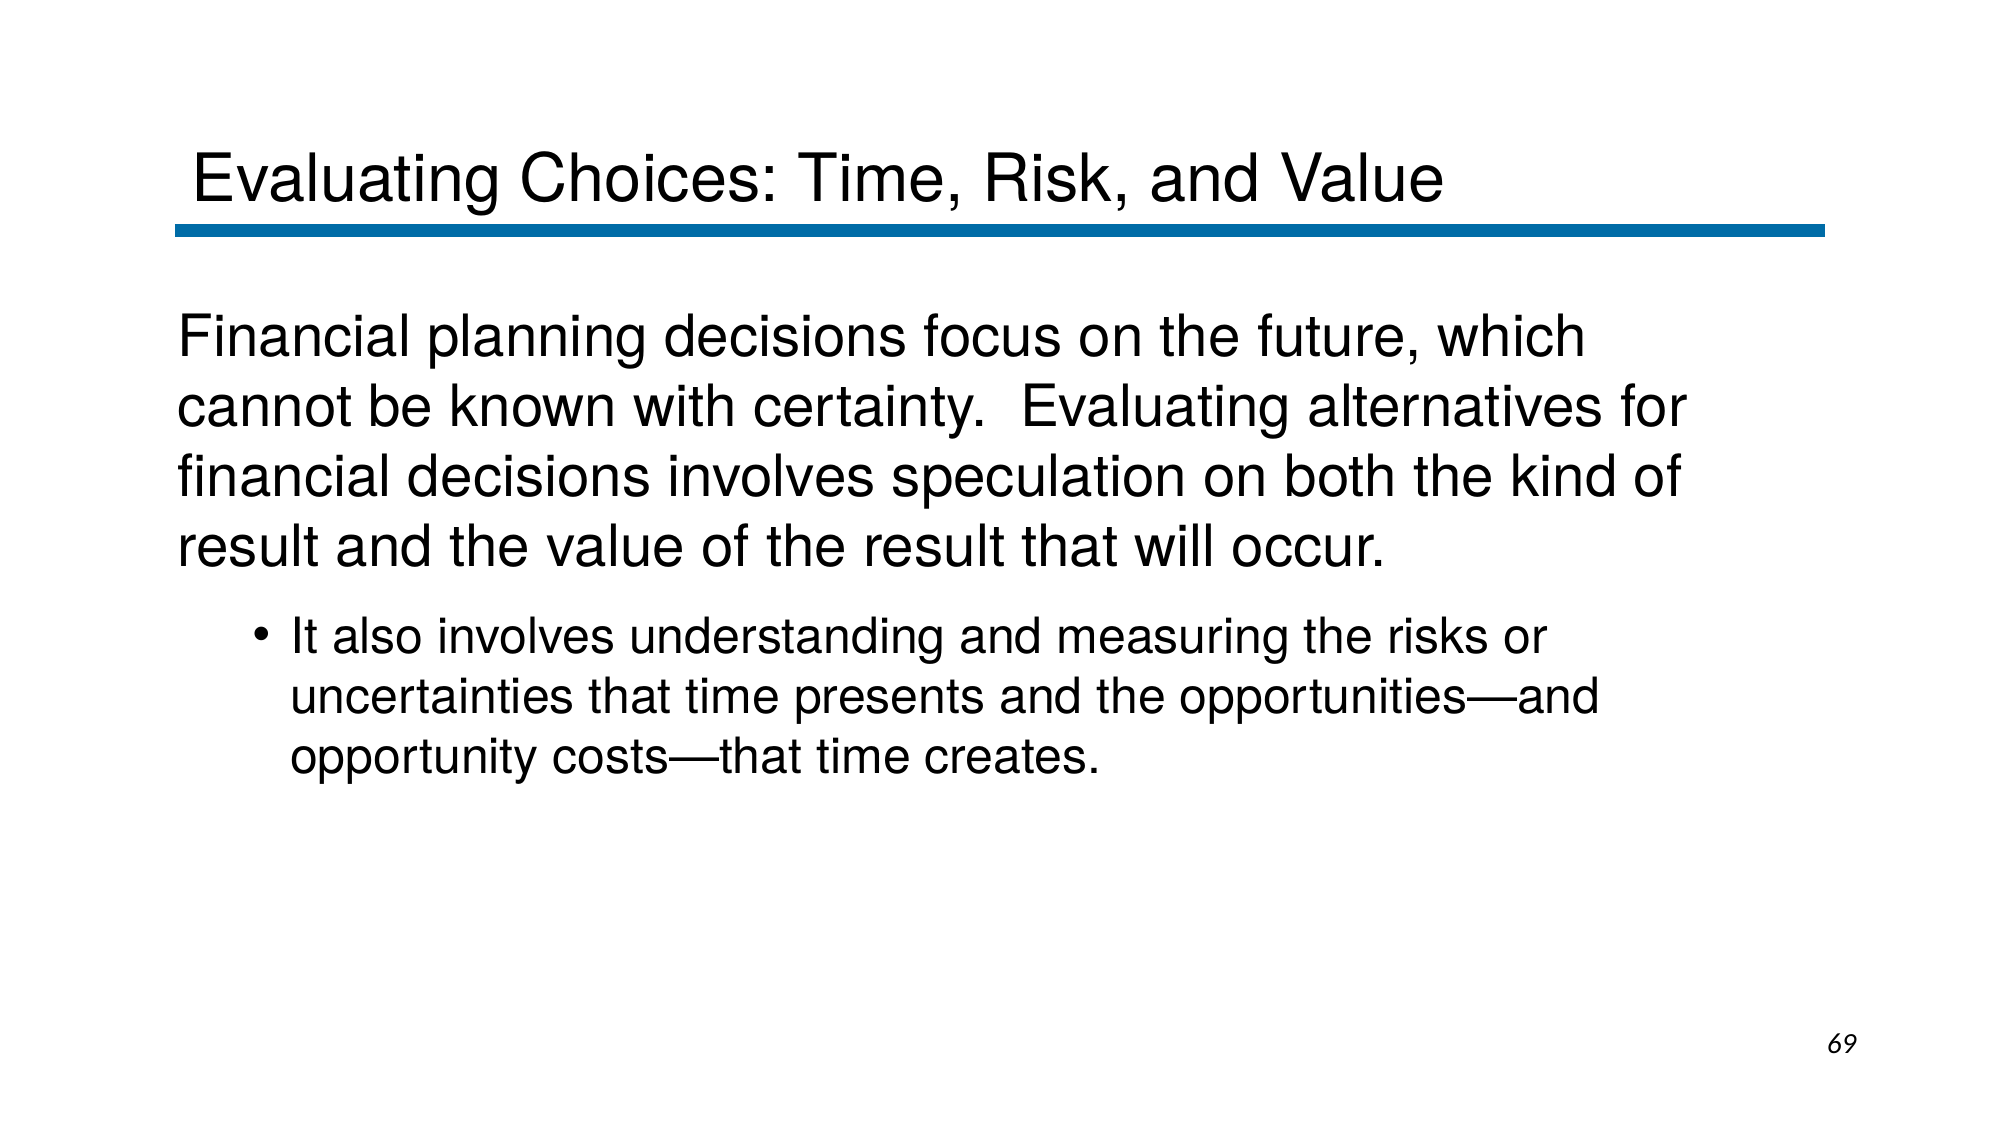

Evaluating Choices: Time, Risk, and Value
Financial planning decisions focus on the future, which cannot be known with certainty.  Evaluating alternatives for financial decisions involves speculation on both the kind of result and the value of the result that will occur.
It also involves understanding and measuring the risks or uncertainties that time presents and the opportunities—and opportunity costs—that time creates.
1-69